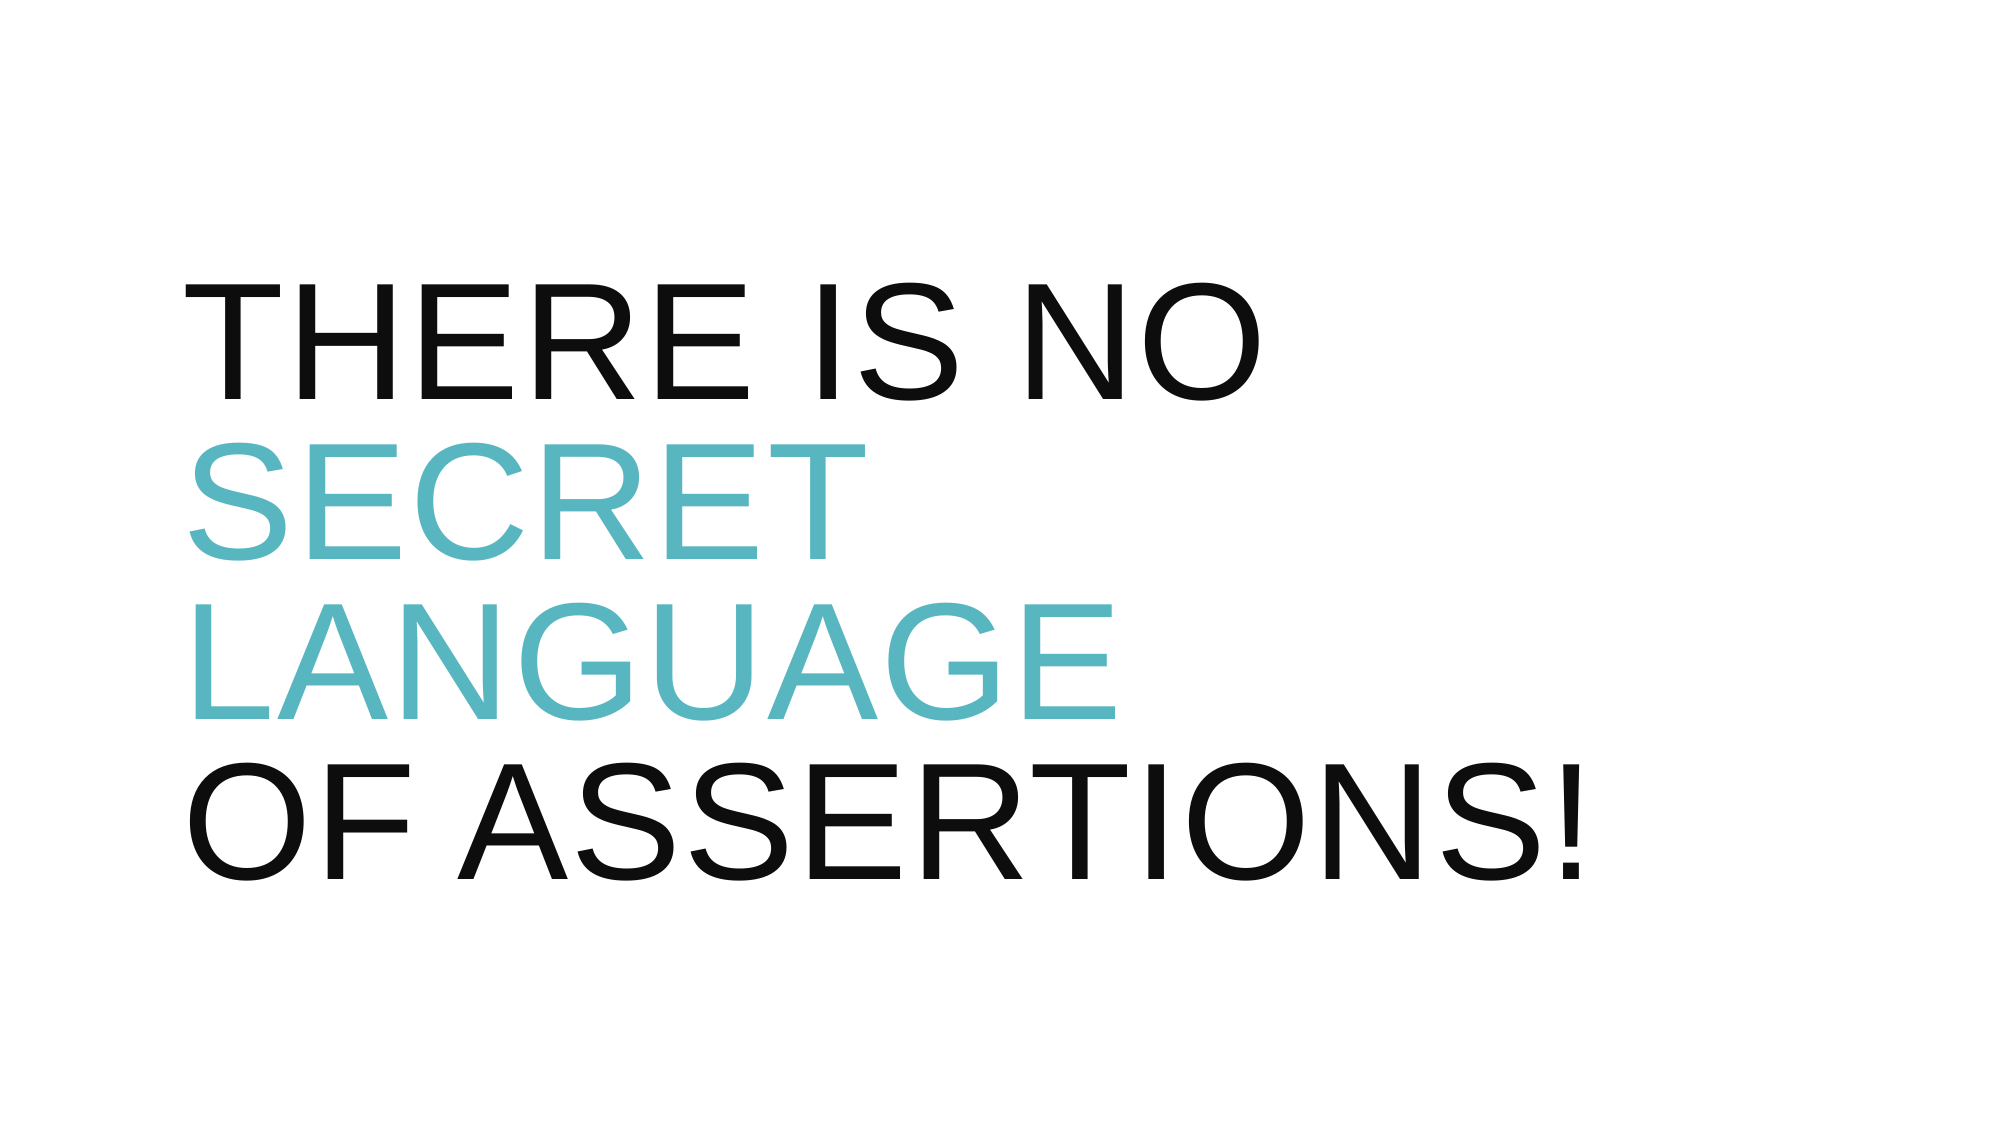

# There is no secret language of assertions!

1 | Should Be 2  - ? ->   [-] test failed